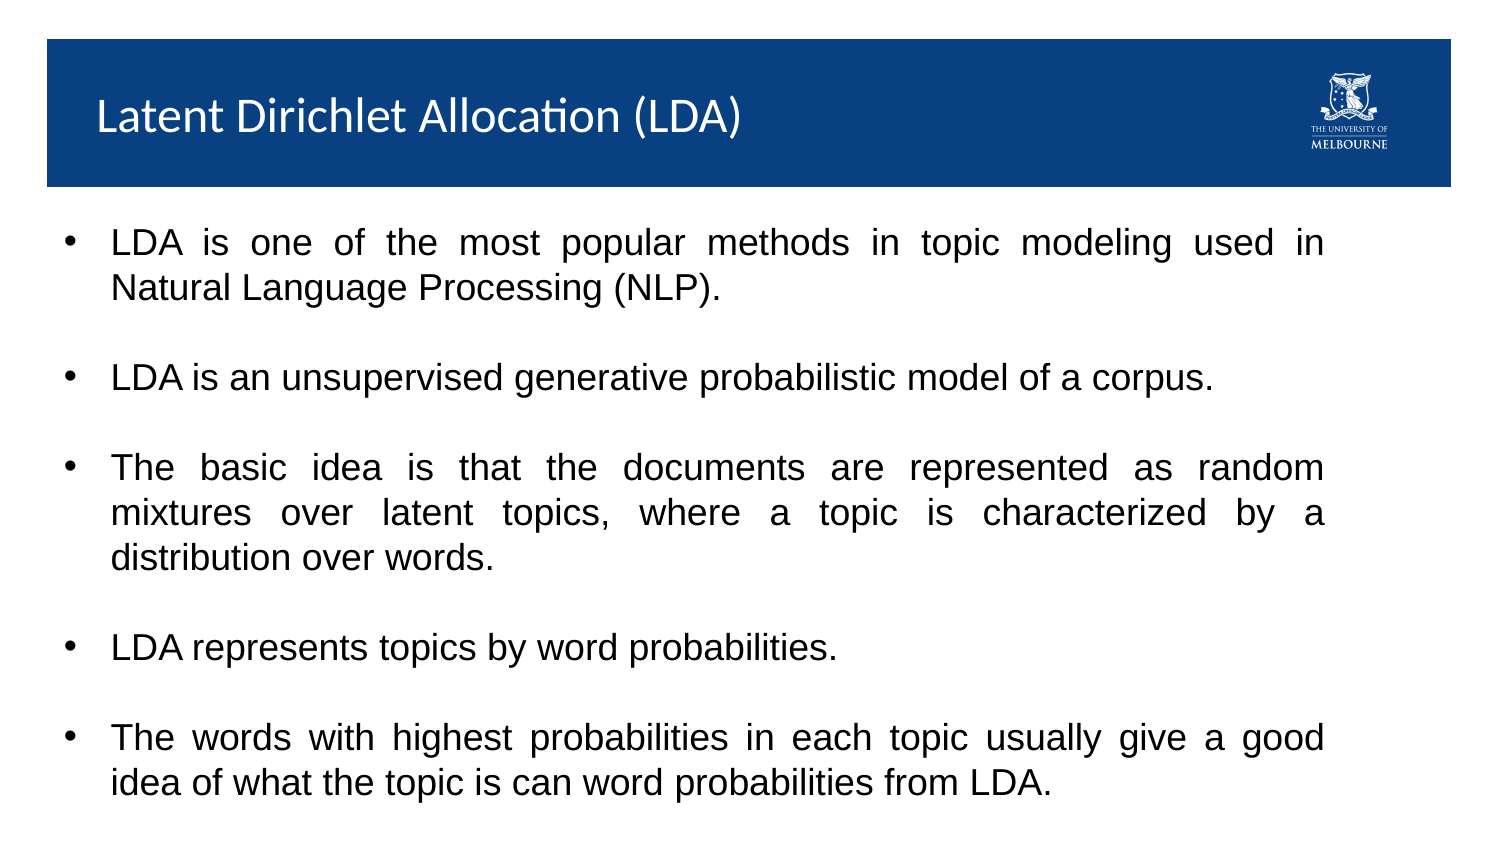

# Latent Dirichlet Allocation (LDA)
LDA is one of the most popular methods in topic modeling used in Natural Language Processing (NLP).

LDA is an unsupervised generative probabilistic model of a corpus.

The basic idea is that the documents are represented as random mixtures over latent topics, where a topic is characterized by a distribution over words.

LDA represents topics by word probabilities.

The words with highest probabilities in each topic usually give a good idea of what the topic is can word probabilities from LDA.